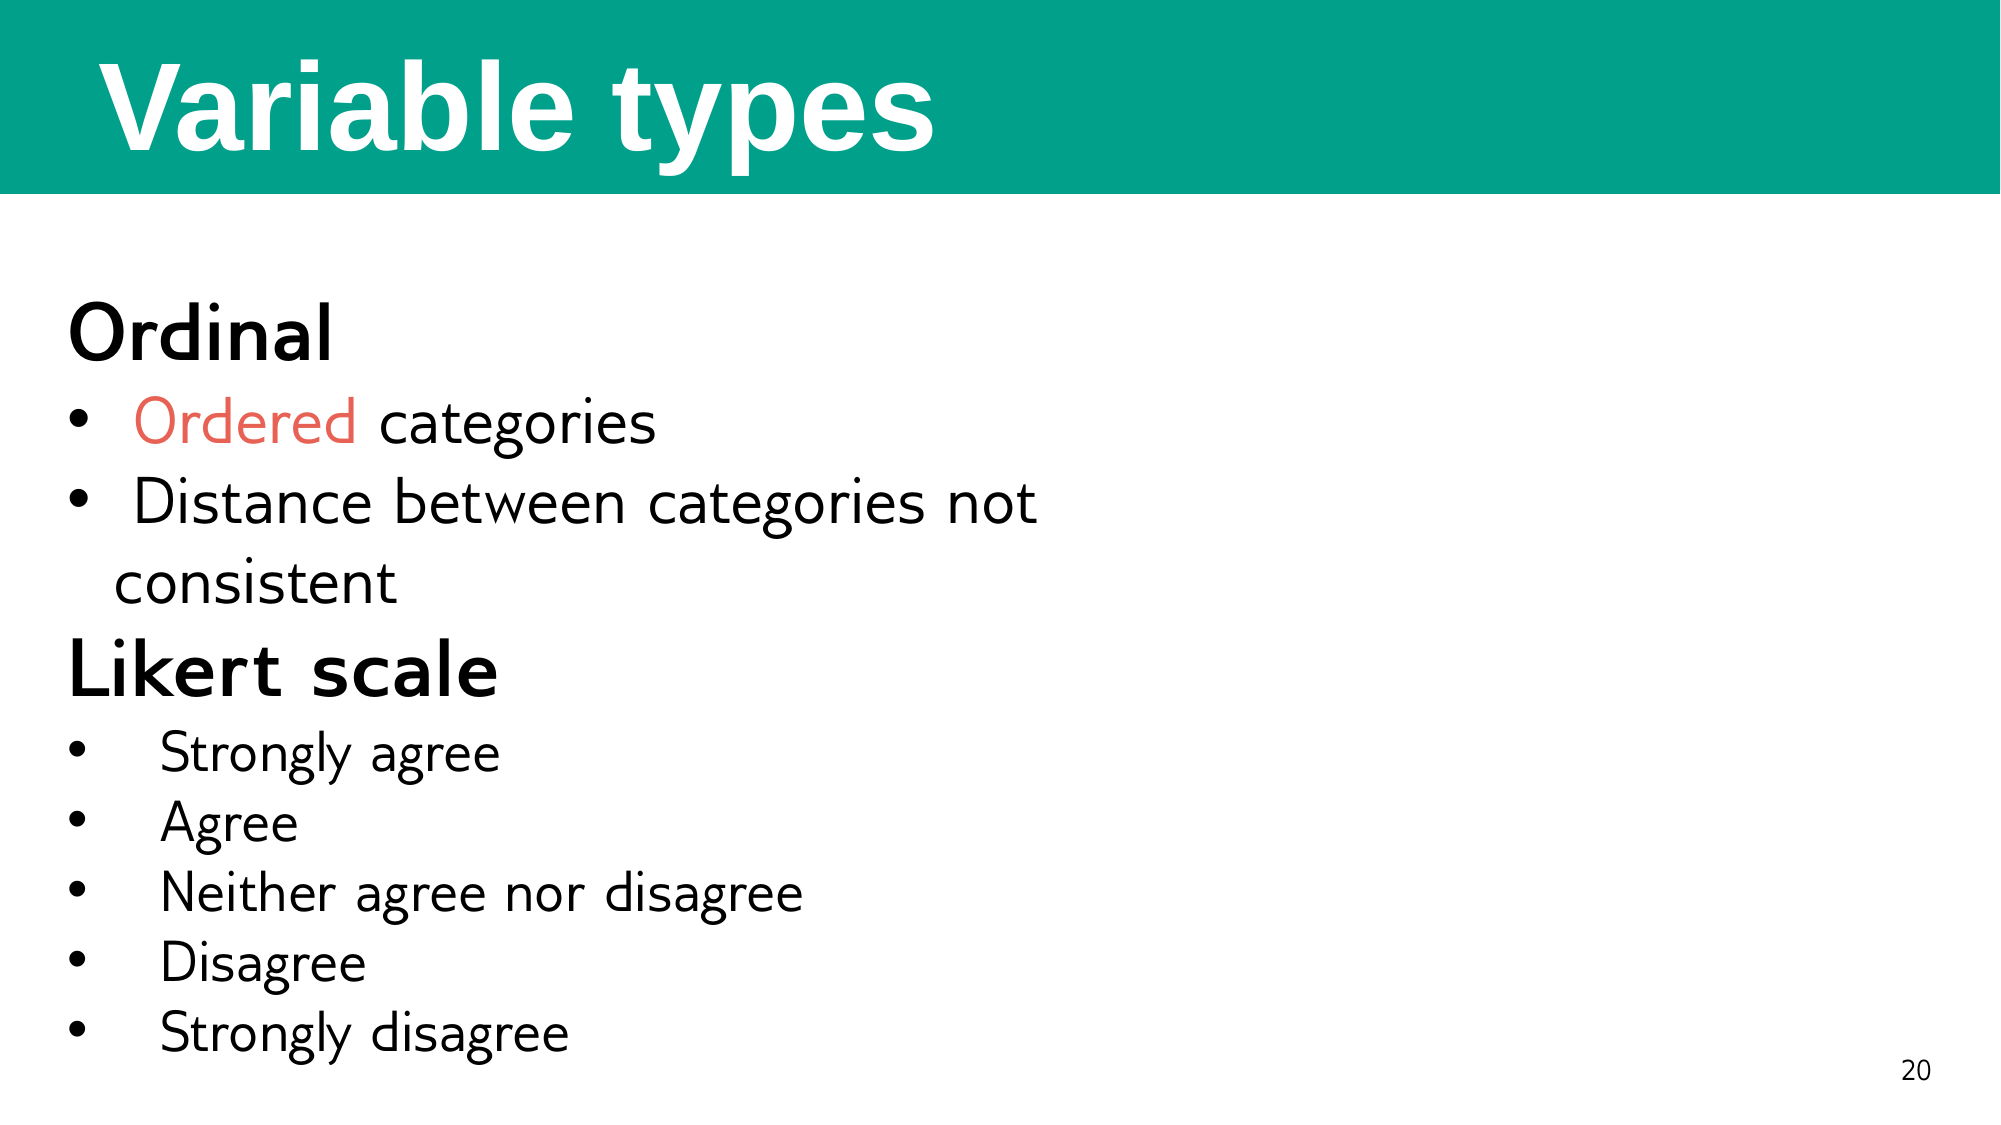

# Variable types
Ordinal
 Ordered categories
 Distance between categories not consistent

Likert scale
Strongly agree
Agree
Neither agree nor disagree
Disagree
Strongly disagree

20